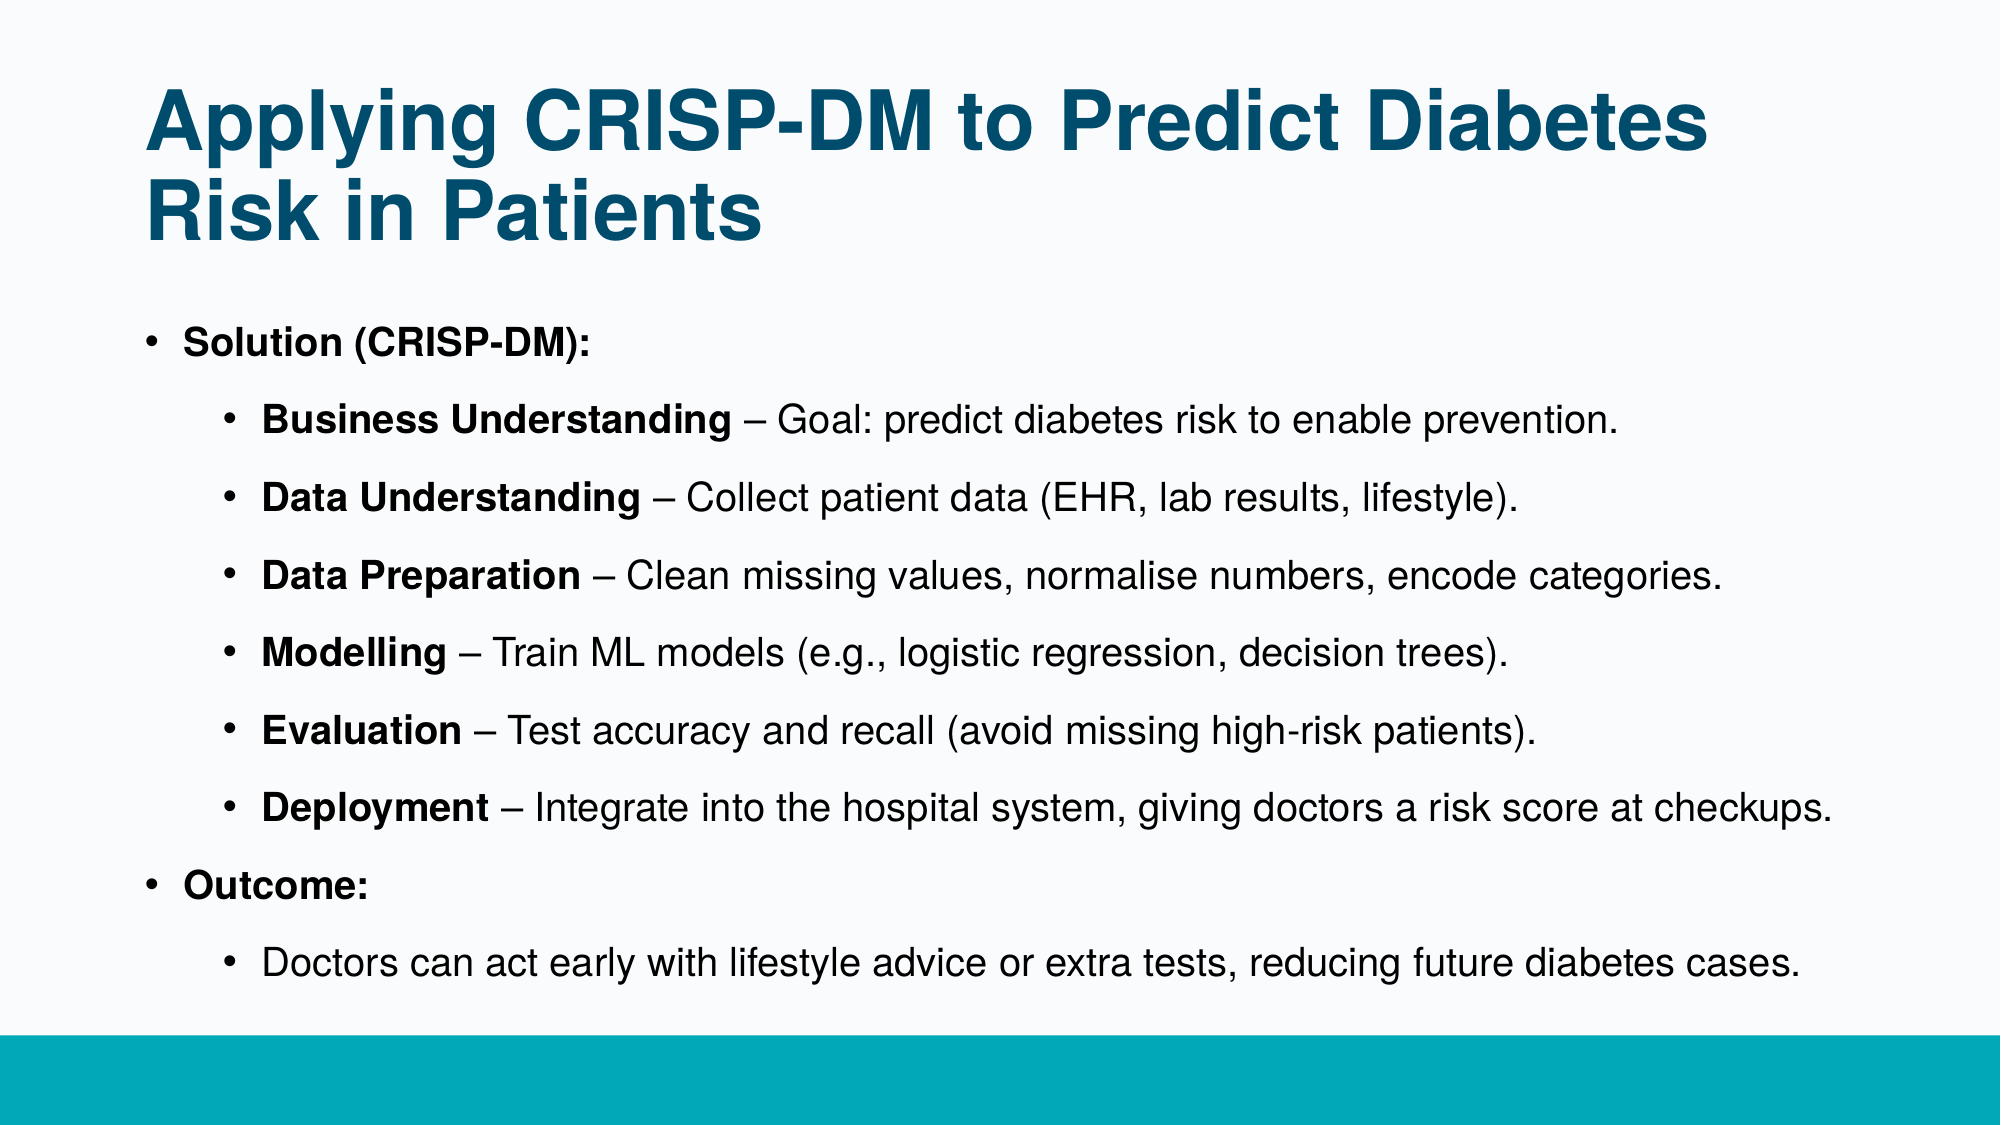

# Applying CRISP-DM to Predict Diabetes Risk in Patients
Solution (CRISP-DM):
Business Understanding – Goal: predict diabetes risk to enable prevention.
Data Understanding – Collect patient data (EHR, lab results, lifestyle).
Data Preparation – Clean missing values, normalise numbers, encode categories.
Modelling – Train ML models (e.g., logistic regression, decision trees).
Evaluation – Test accuracy and recall (avoid missing high-risk patients).
Deployment – Integrate into the hospital system, giving doctors a risk score at checkups.
Outcome:
Doctors can act early with lifestyle advice or extra tests, reducing future diabetes cases.